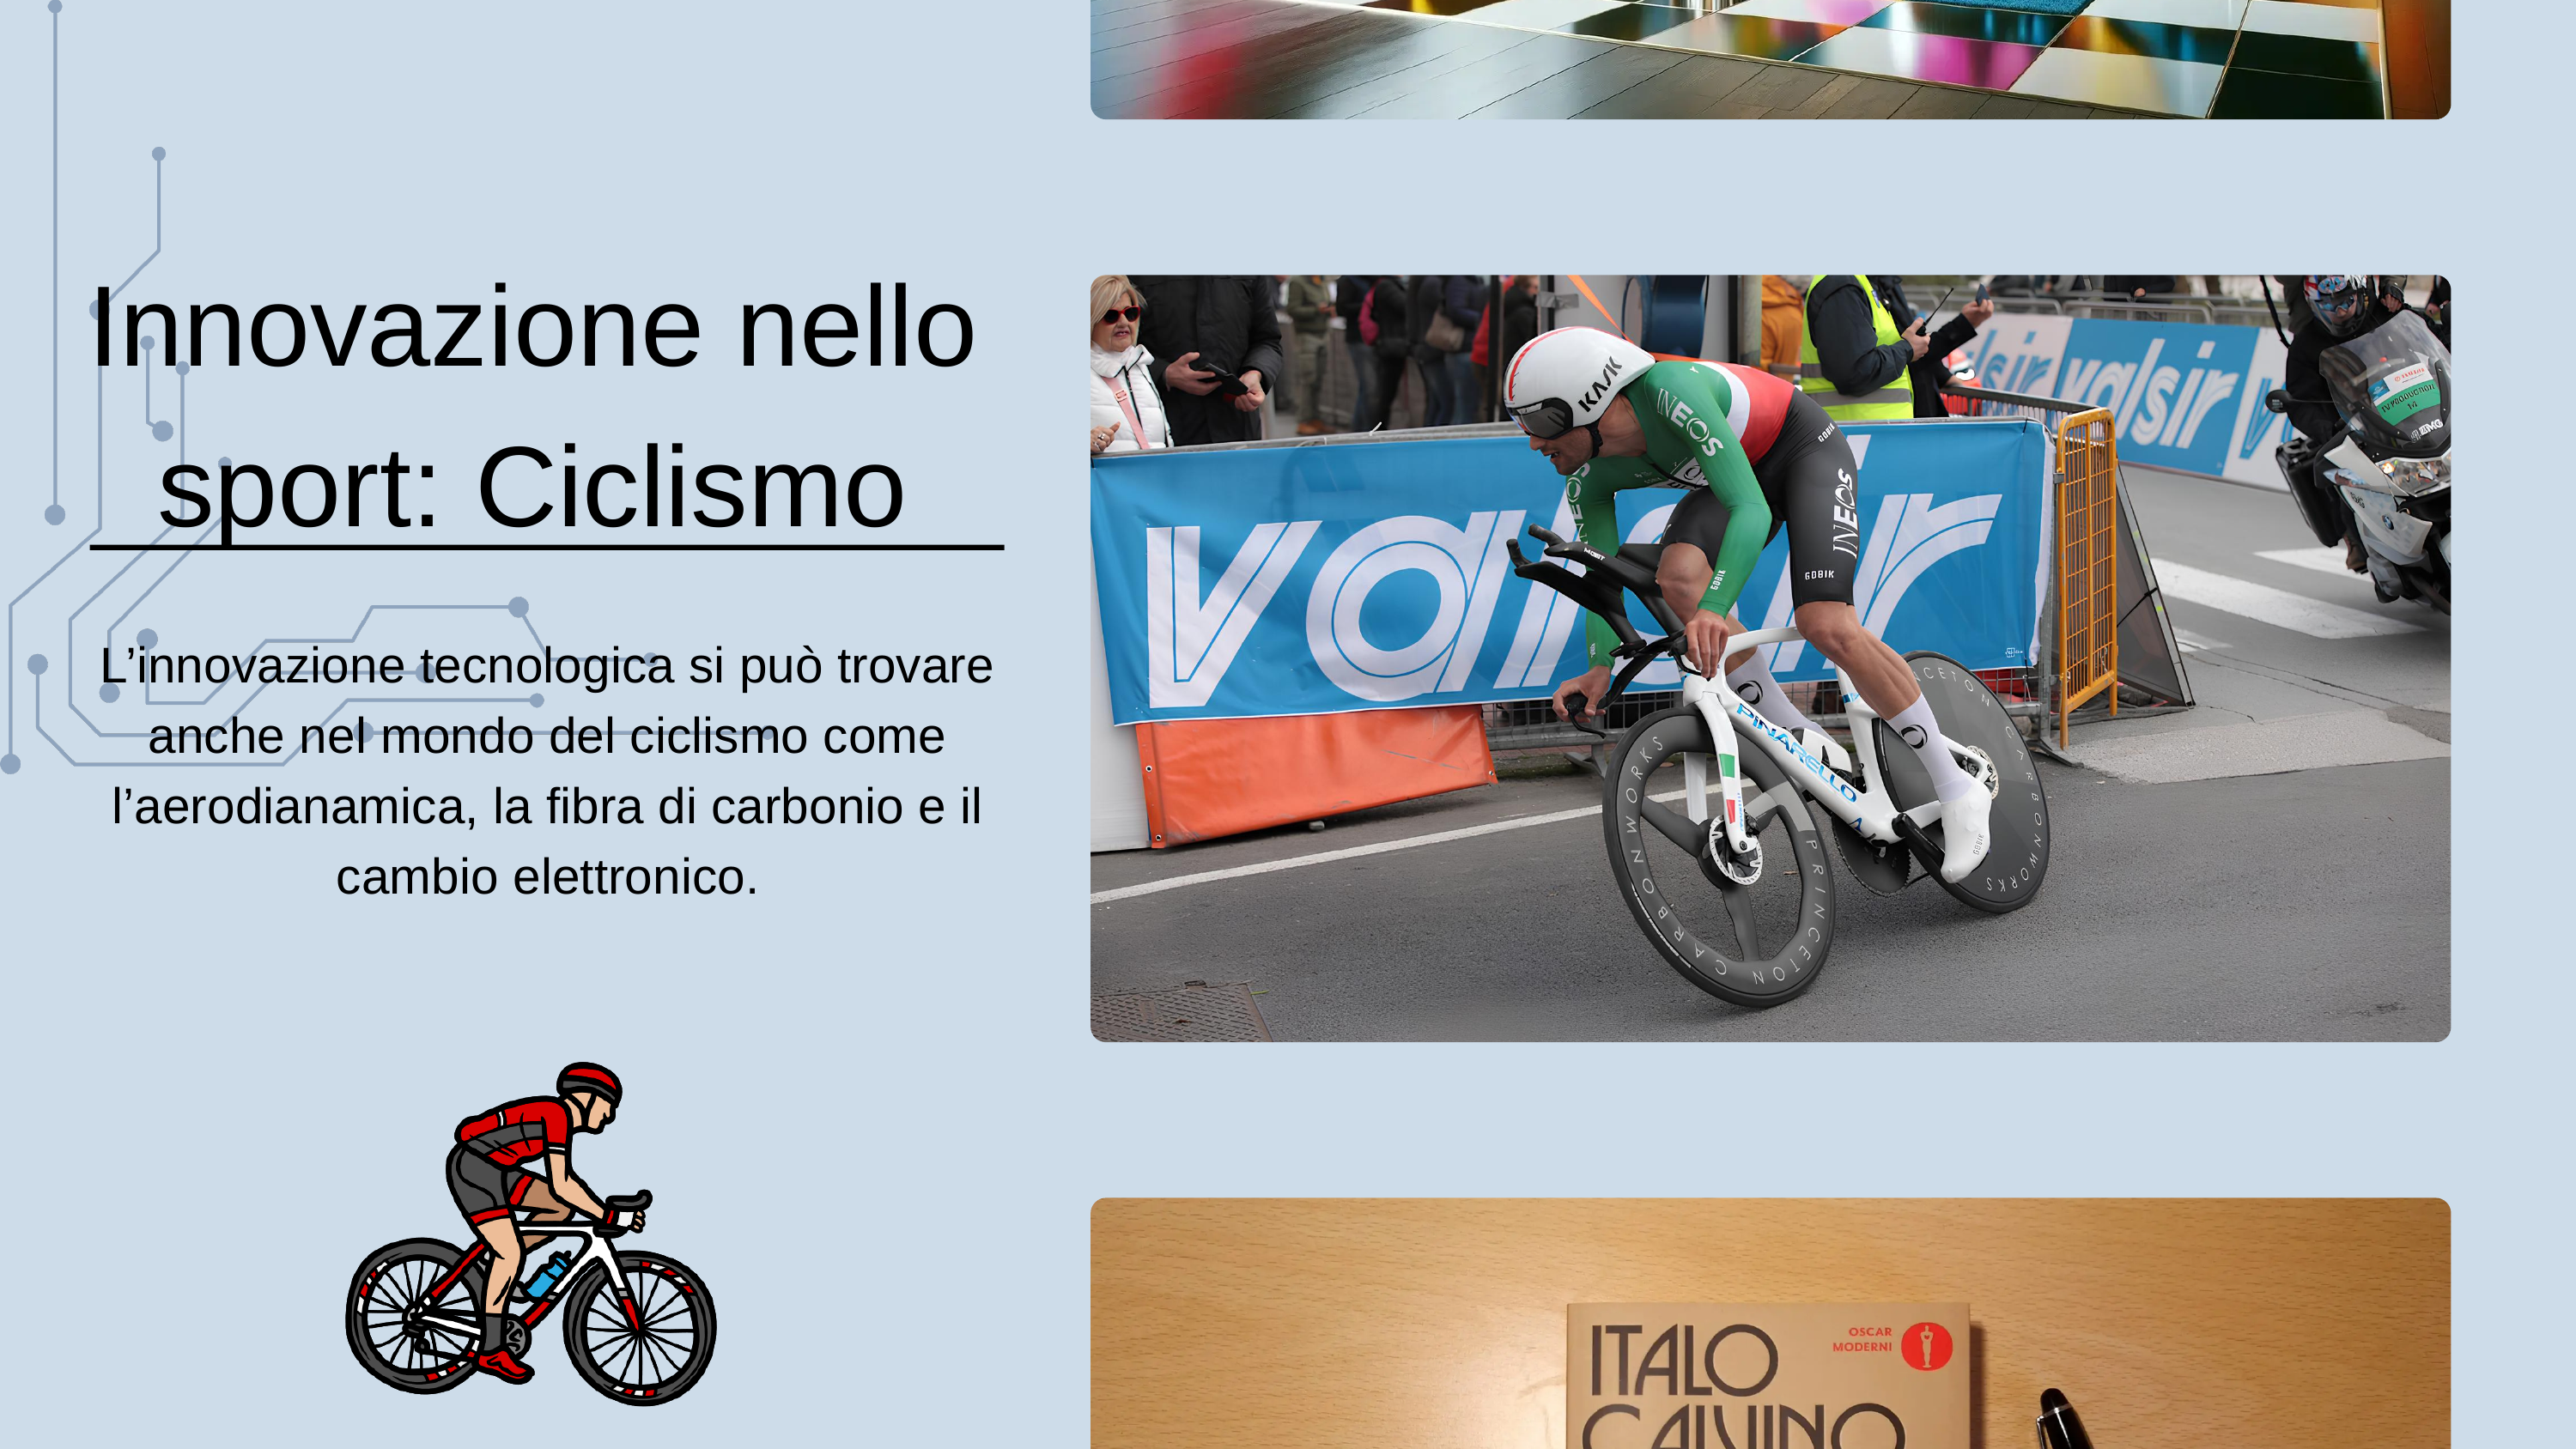

Innovazione nello sport: Ciclismo

L’innovazione tecnologica si può trovare anche nel mondo del ciclismo come l’aerodianamica, la fibra di carbonio e il cambio elettronico.